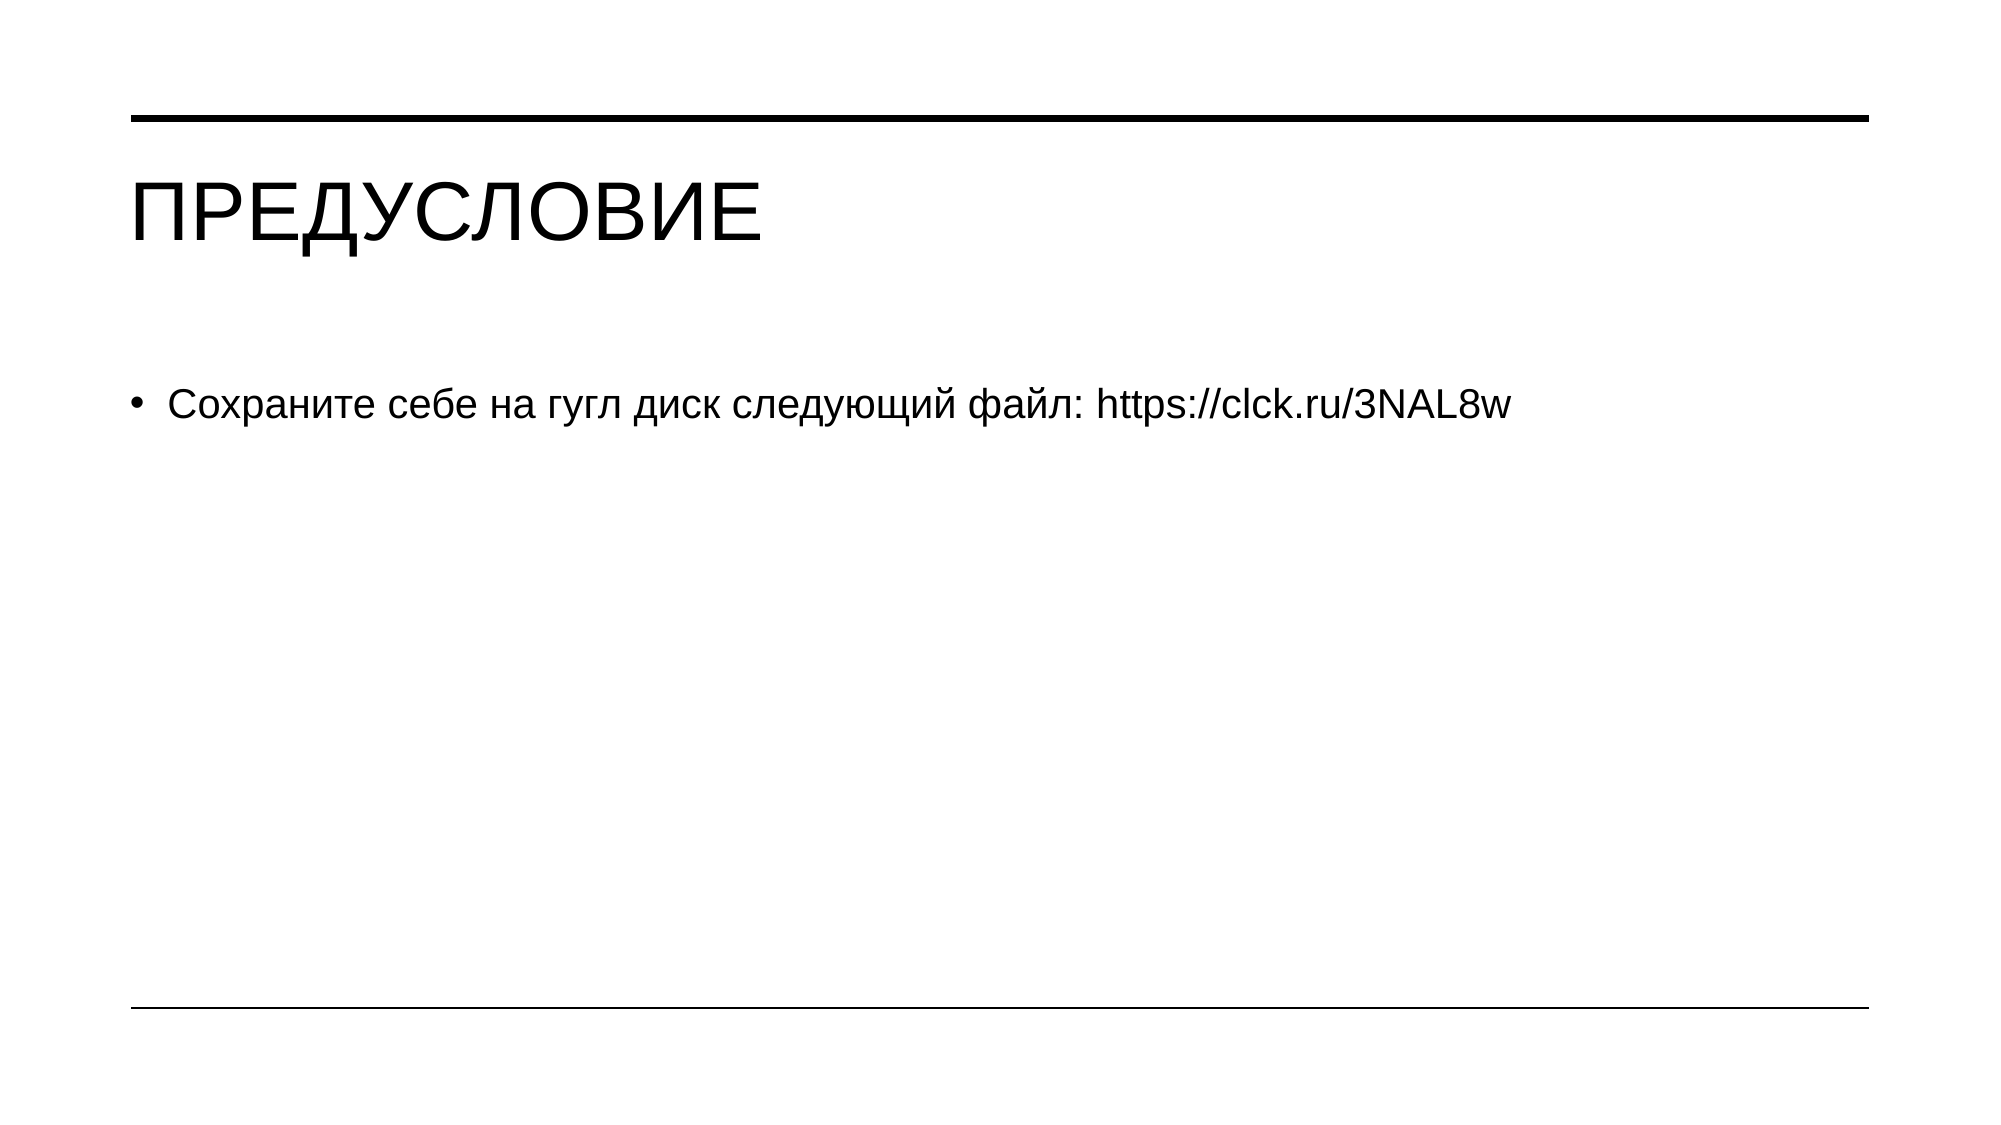

# Предусловие
Сохраните себе на гугл диск следующий файл: https://clck.ru/3NAL8w